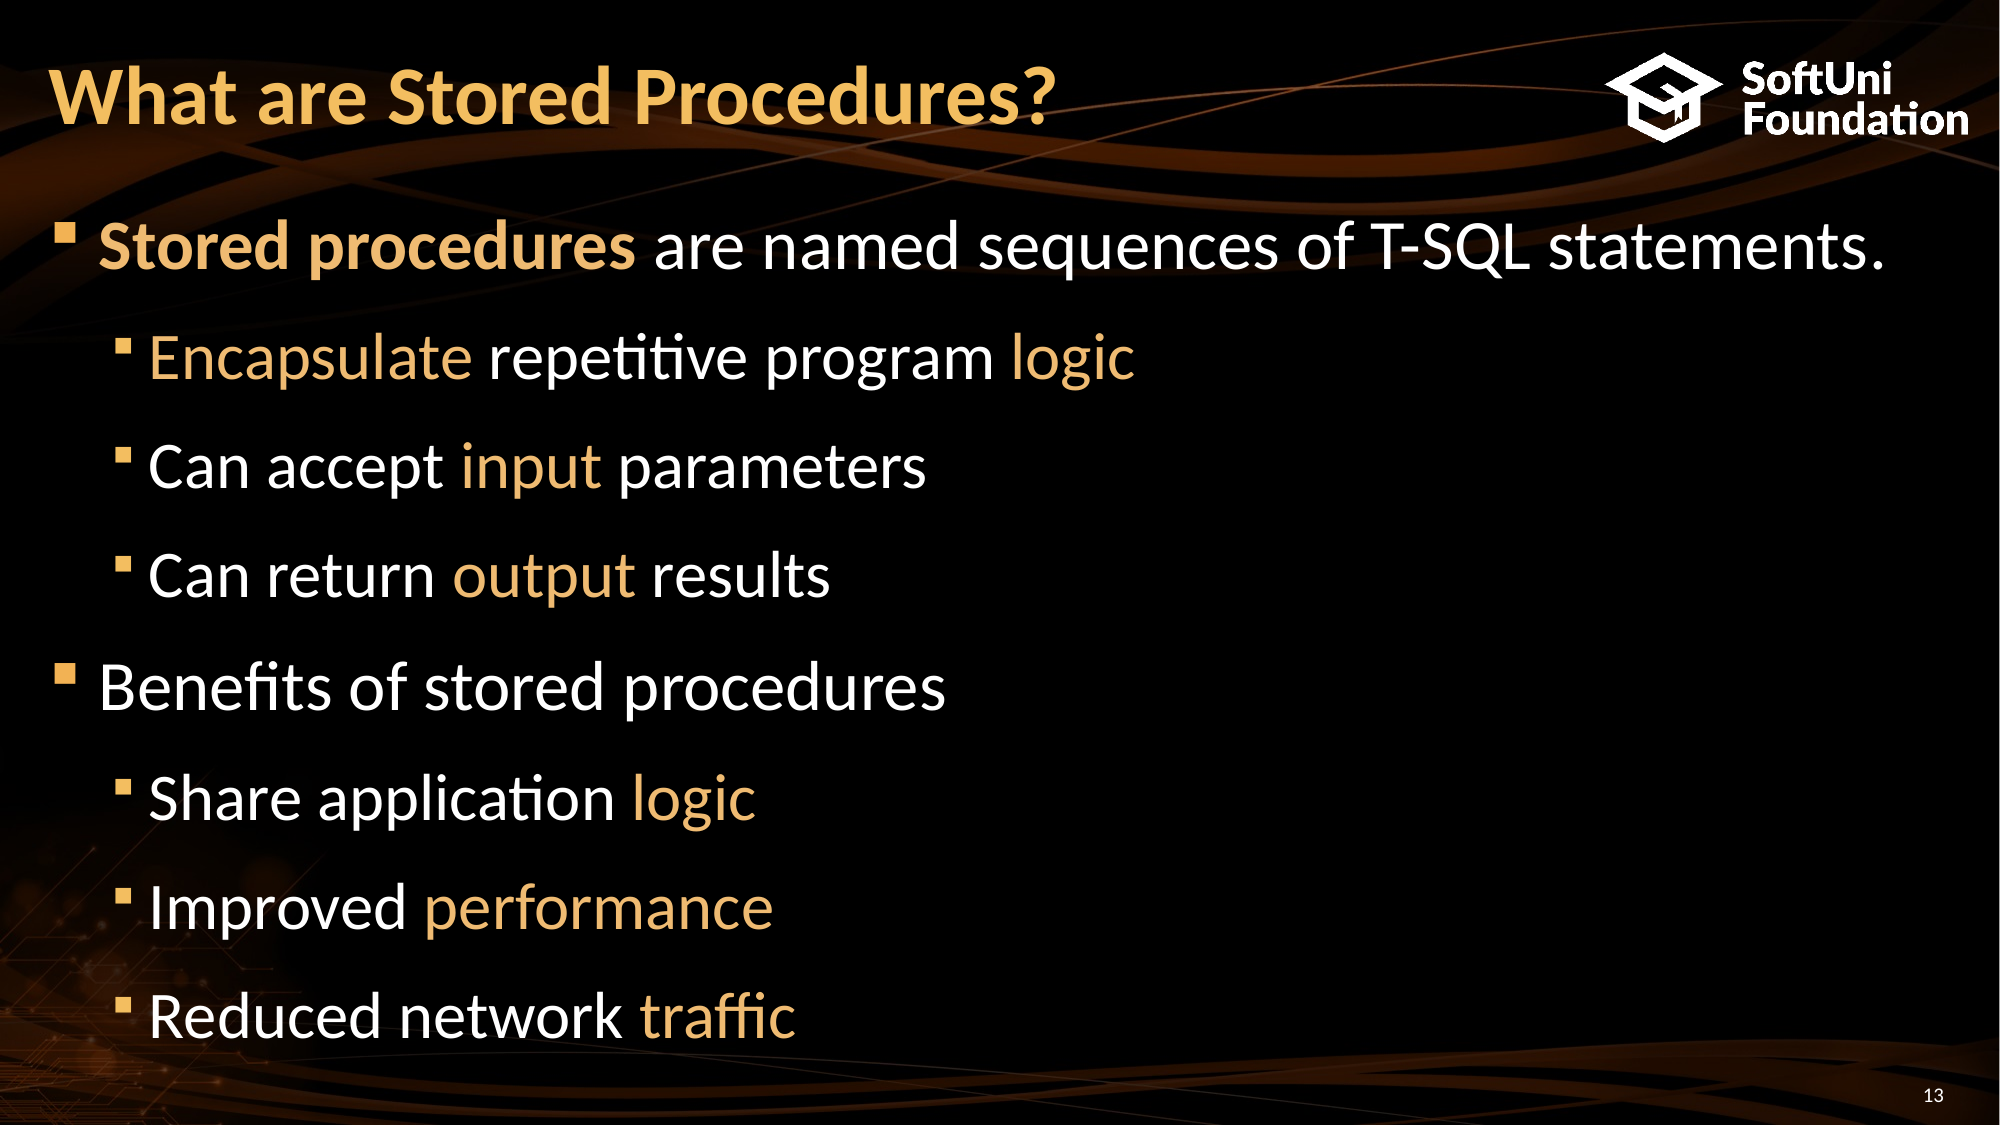

# What are Stored Procedures?
Stored procedures are named sequences of T-SQL statements.
Encapsulate repetitive program logic
Can accept input parameters
Can return output results
Benefits of stored procedures
Share application logic
Improved performance
Reduced network traffic
13